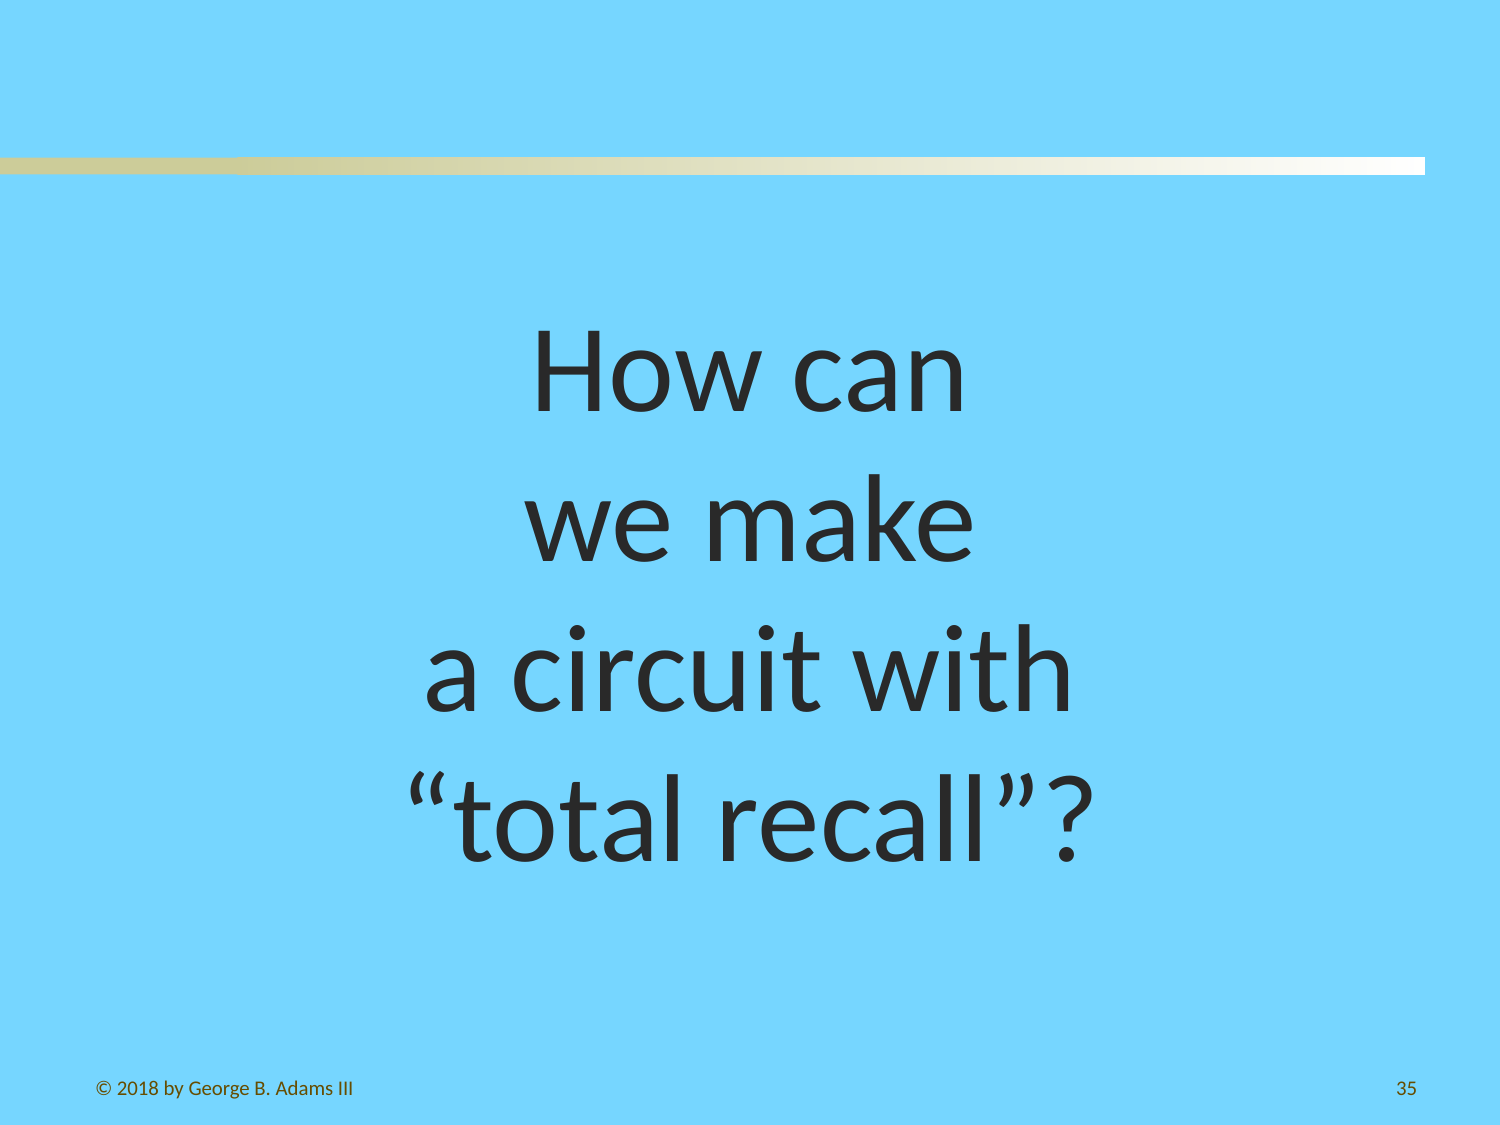

#
How can
we make
a circuit with
“total recall”?
© 2018 by George B. Adams III
35